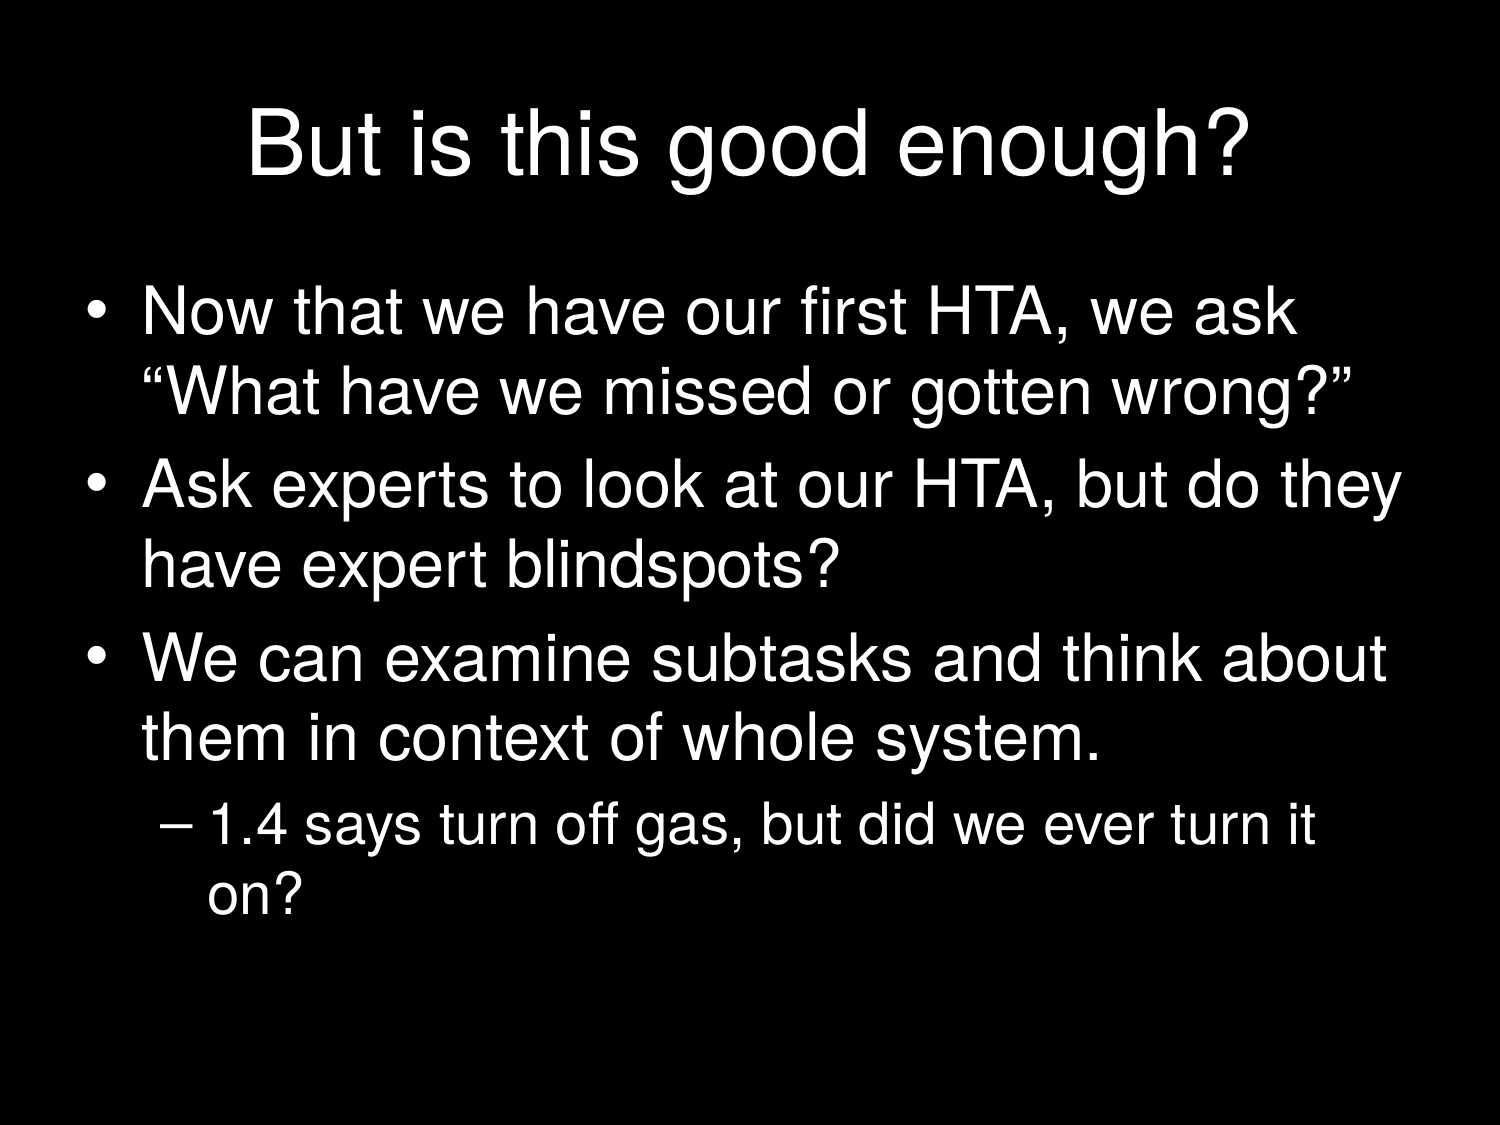

# But is this good enough?
Now that we have our first HTA, we ask “What have we missed or gotten wrong?”
Ask experts to look at our HTA, but do they have expert blindspots?
We can examine subtasks and think about them in context of whole system.
1.4 says turn off gas, but did we ever turn it on?